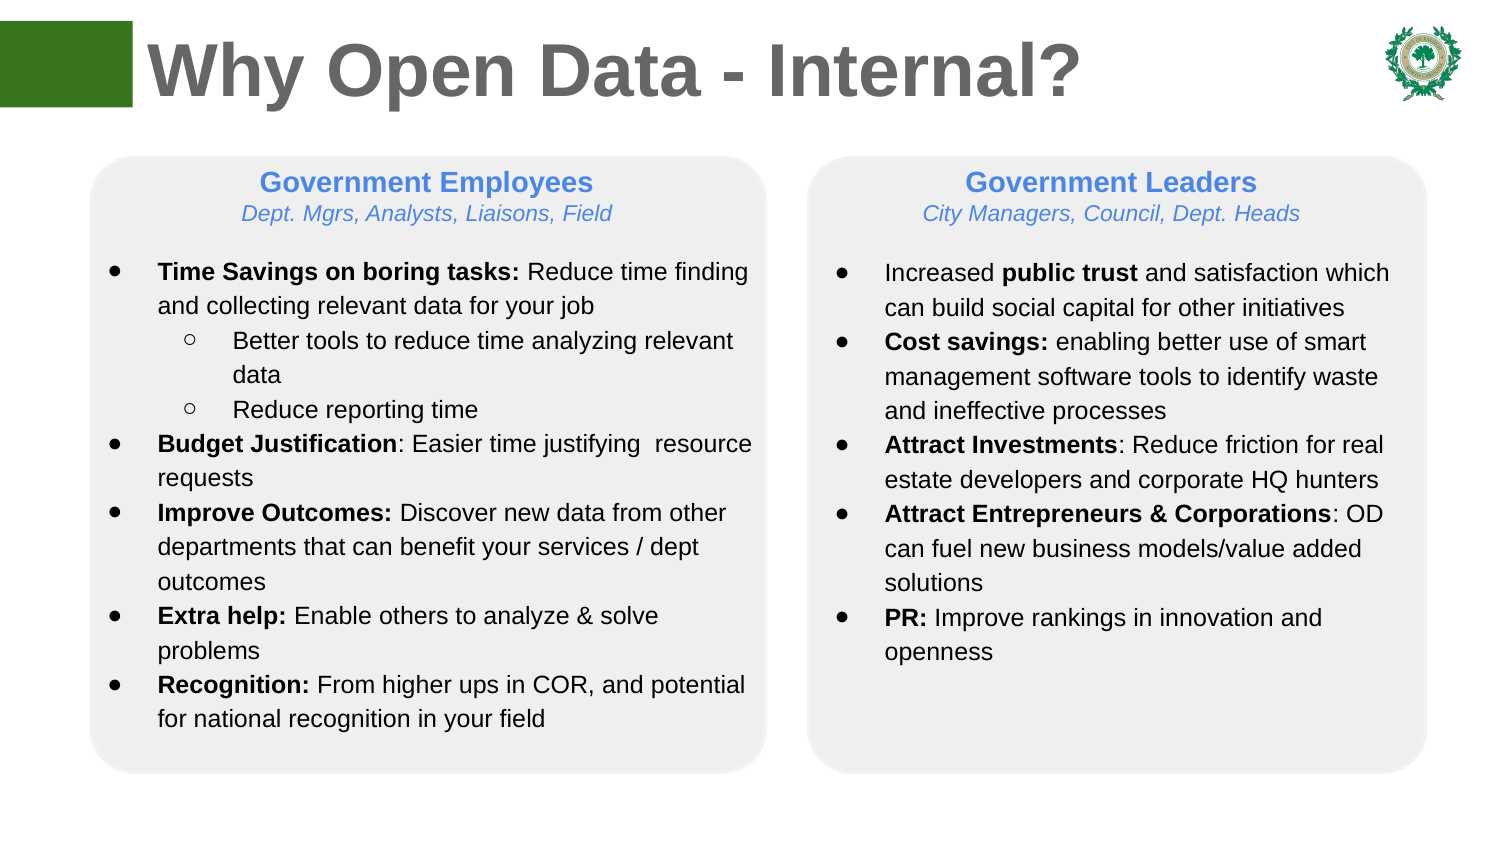

# Why Open Data - Internal?
Government Employees
Dept. Mgrs, Analysts, Liaisons, Field
Government Leaders
City Managers, Council, Dept. Heads

Time Savings on boring tasks: Reduce time finding and collecting relevant data for your job
Better tools to reduce time analyzing relevant data
Reduce reporting time
Budget Justification: Easier time justifying  resource requests
Improve Outcomes: Discover new data from other departments that can benefit your services / dept outcomes
Extra help: Enable others to analyze & solve problems
Recognition: From higher ups in COR, and potential for national recognition in your field
Increased public trust and satisfaction which can build social capital for other initiatives
Cost savings: enabling better use of smart management software tools to identify waste and ineffective processes
Attract Investments: Reduce friction for real estate developers and corporate HQ hunters
Attract Entrepreneurs & Corporations: OD can fuel new business models/value added solutions
PR: Improve rankings in innovation and openness